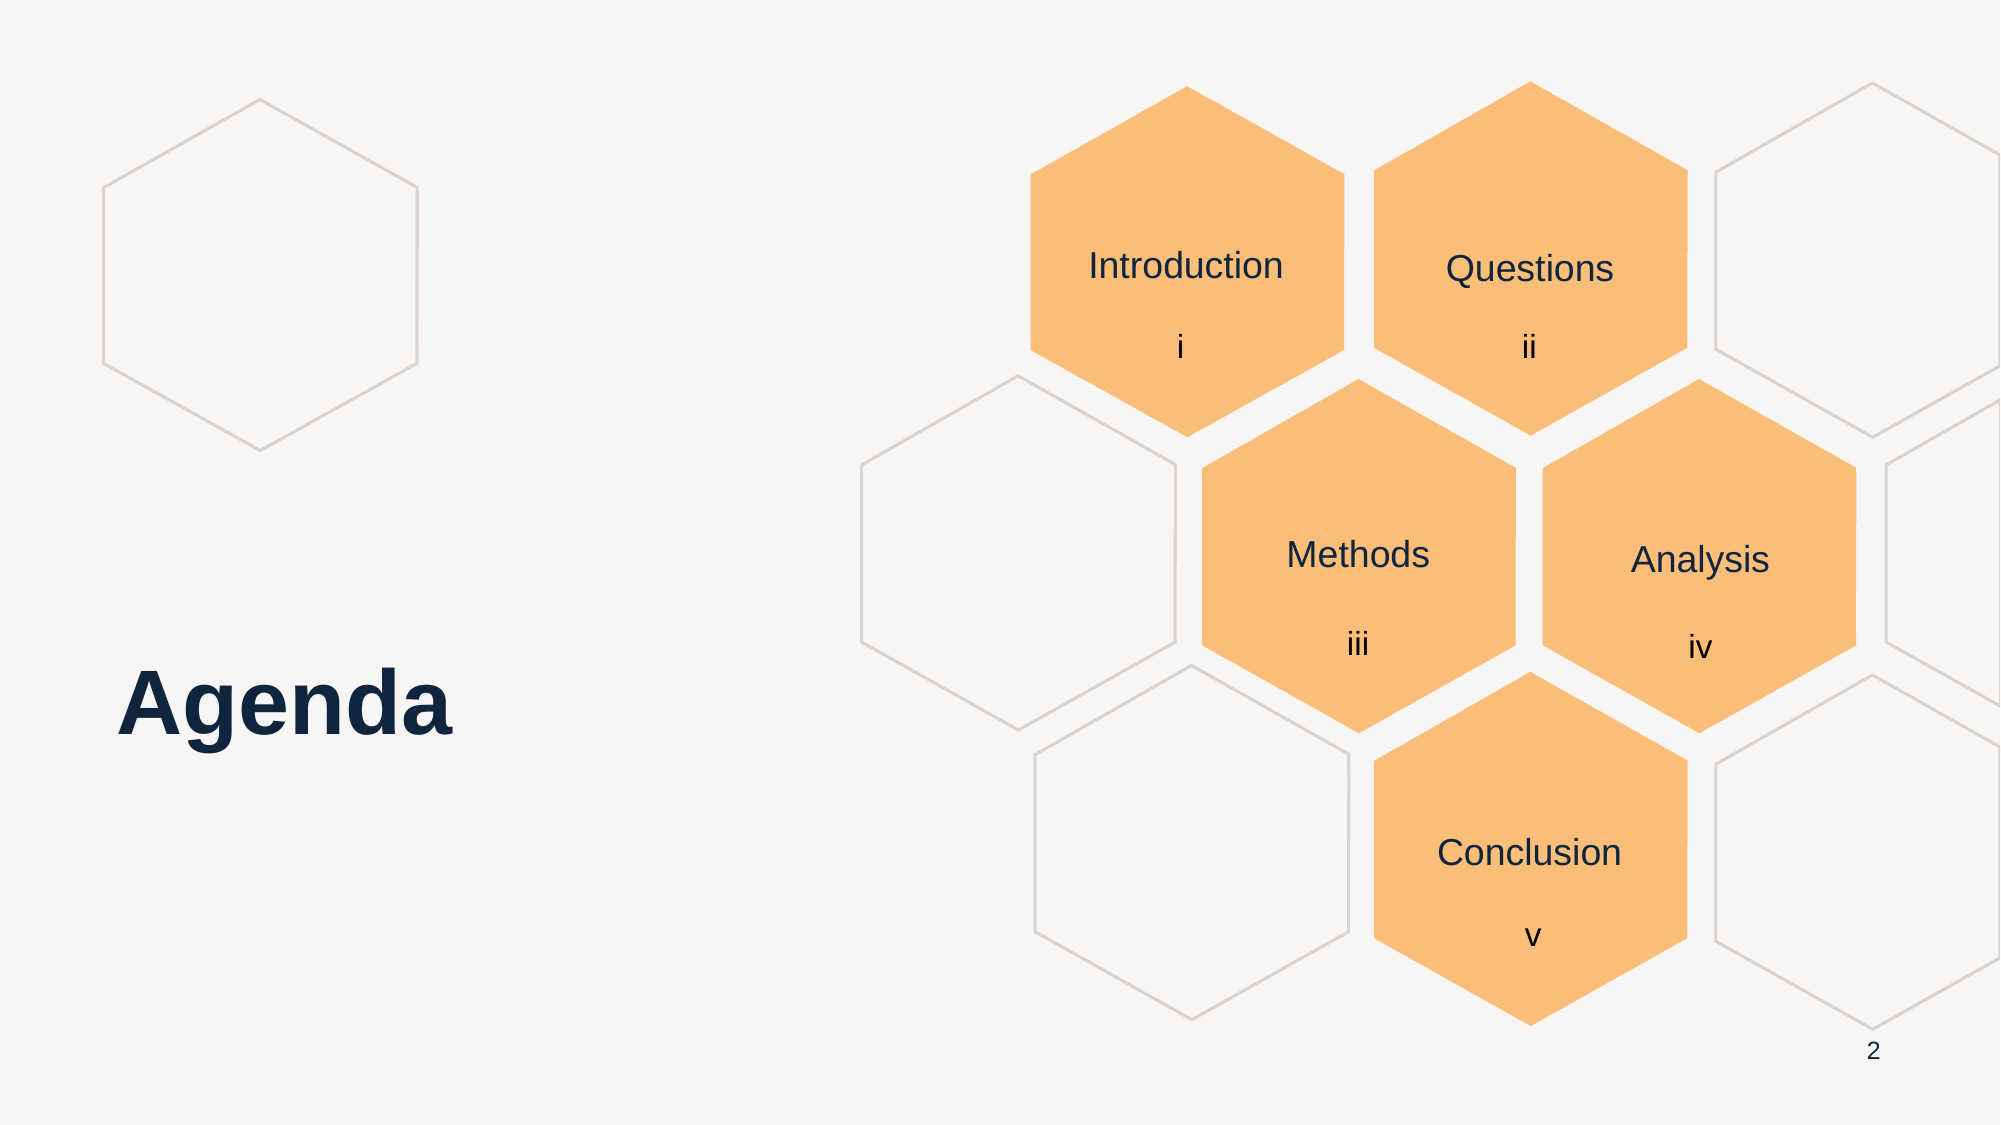

Introduction
Questions
i
ii
Analysis

Methods

# Agenda
iii
iv
Conclusion
v
2